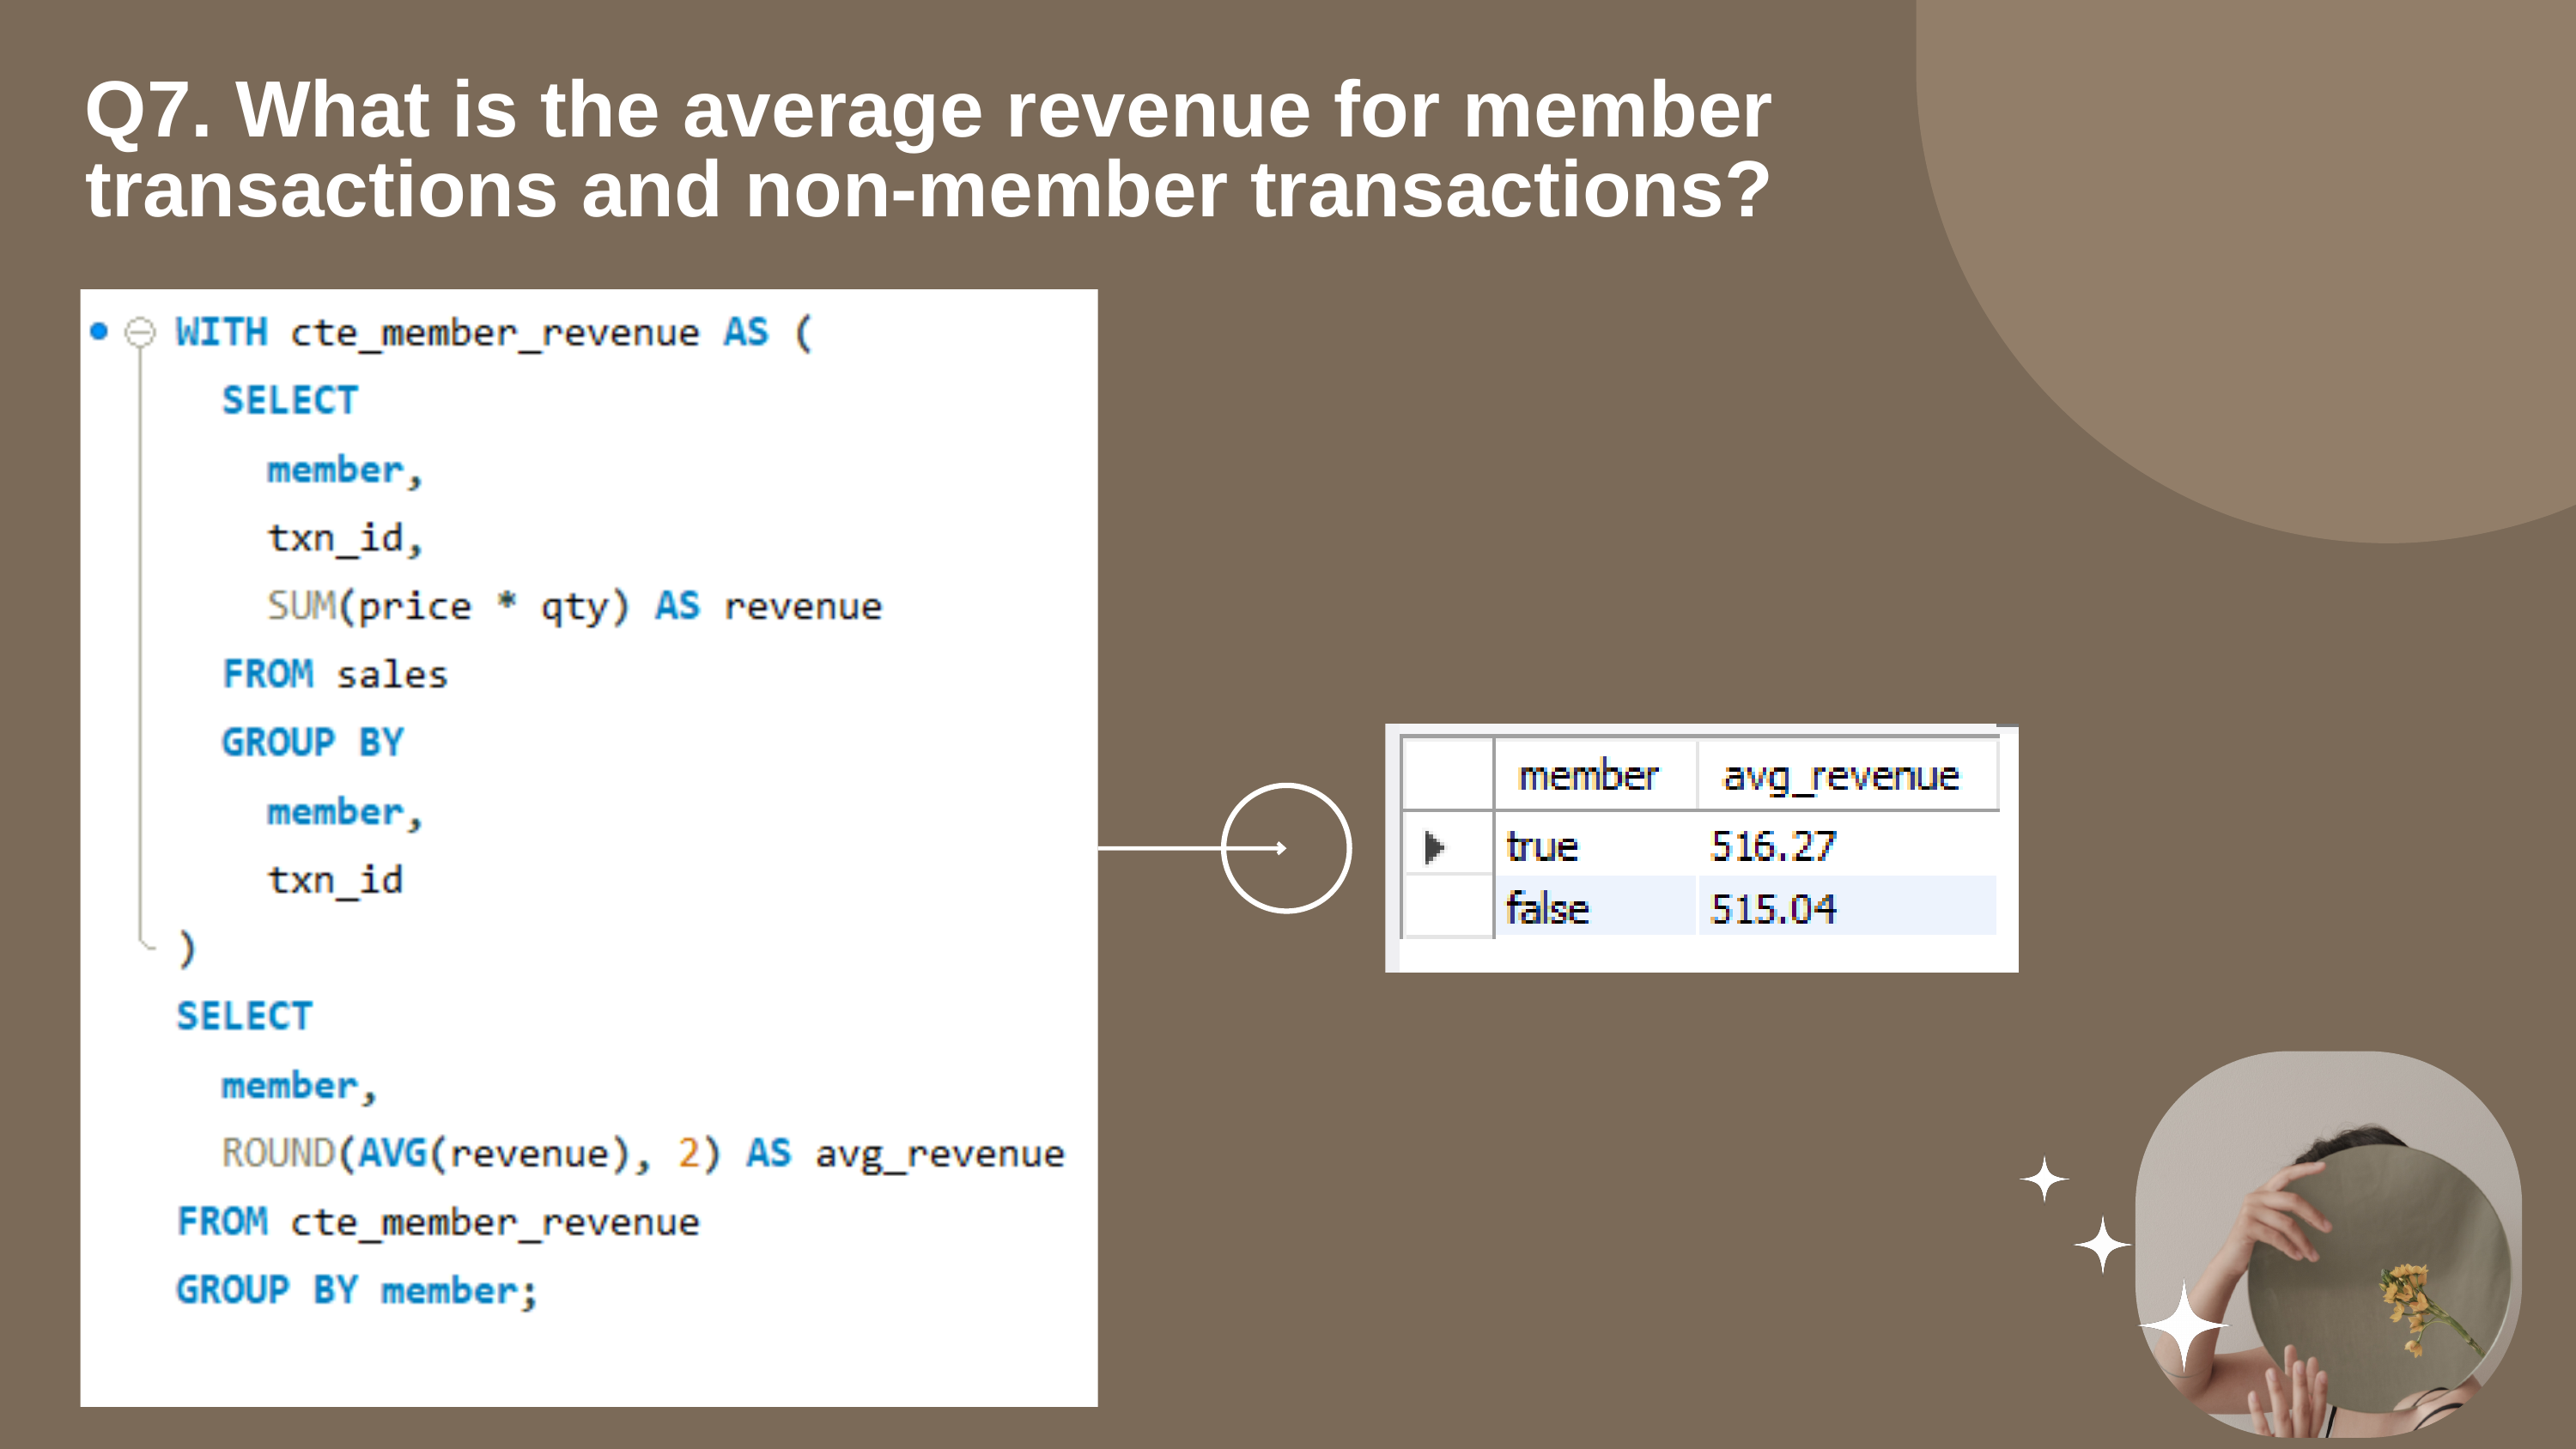

Q7. What is the average revenue for member transactions and non-member transactions?